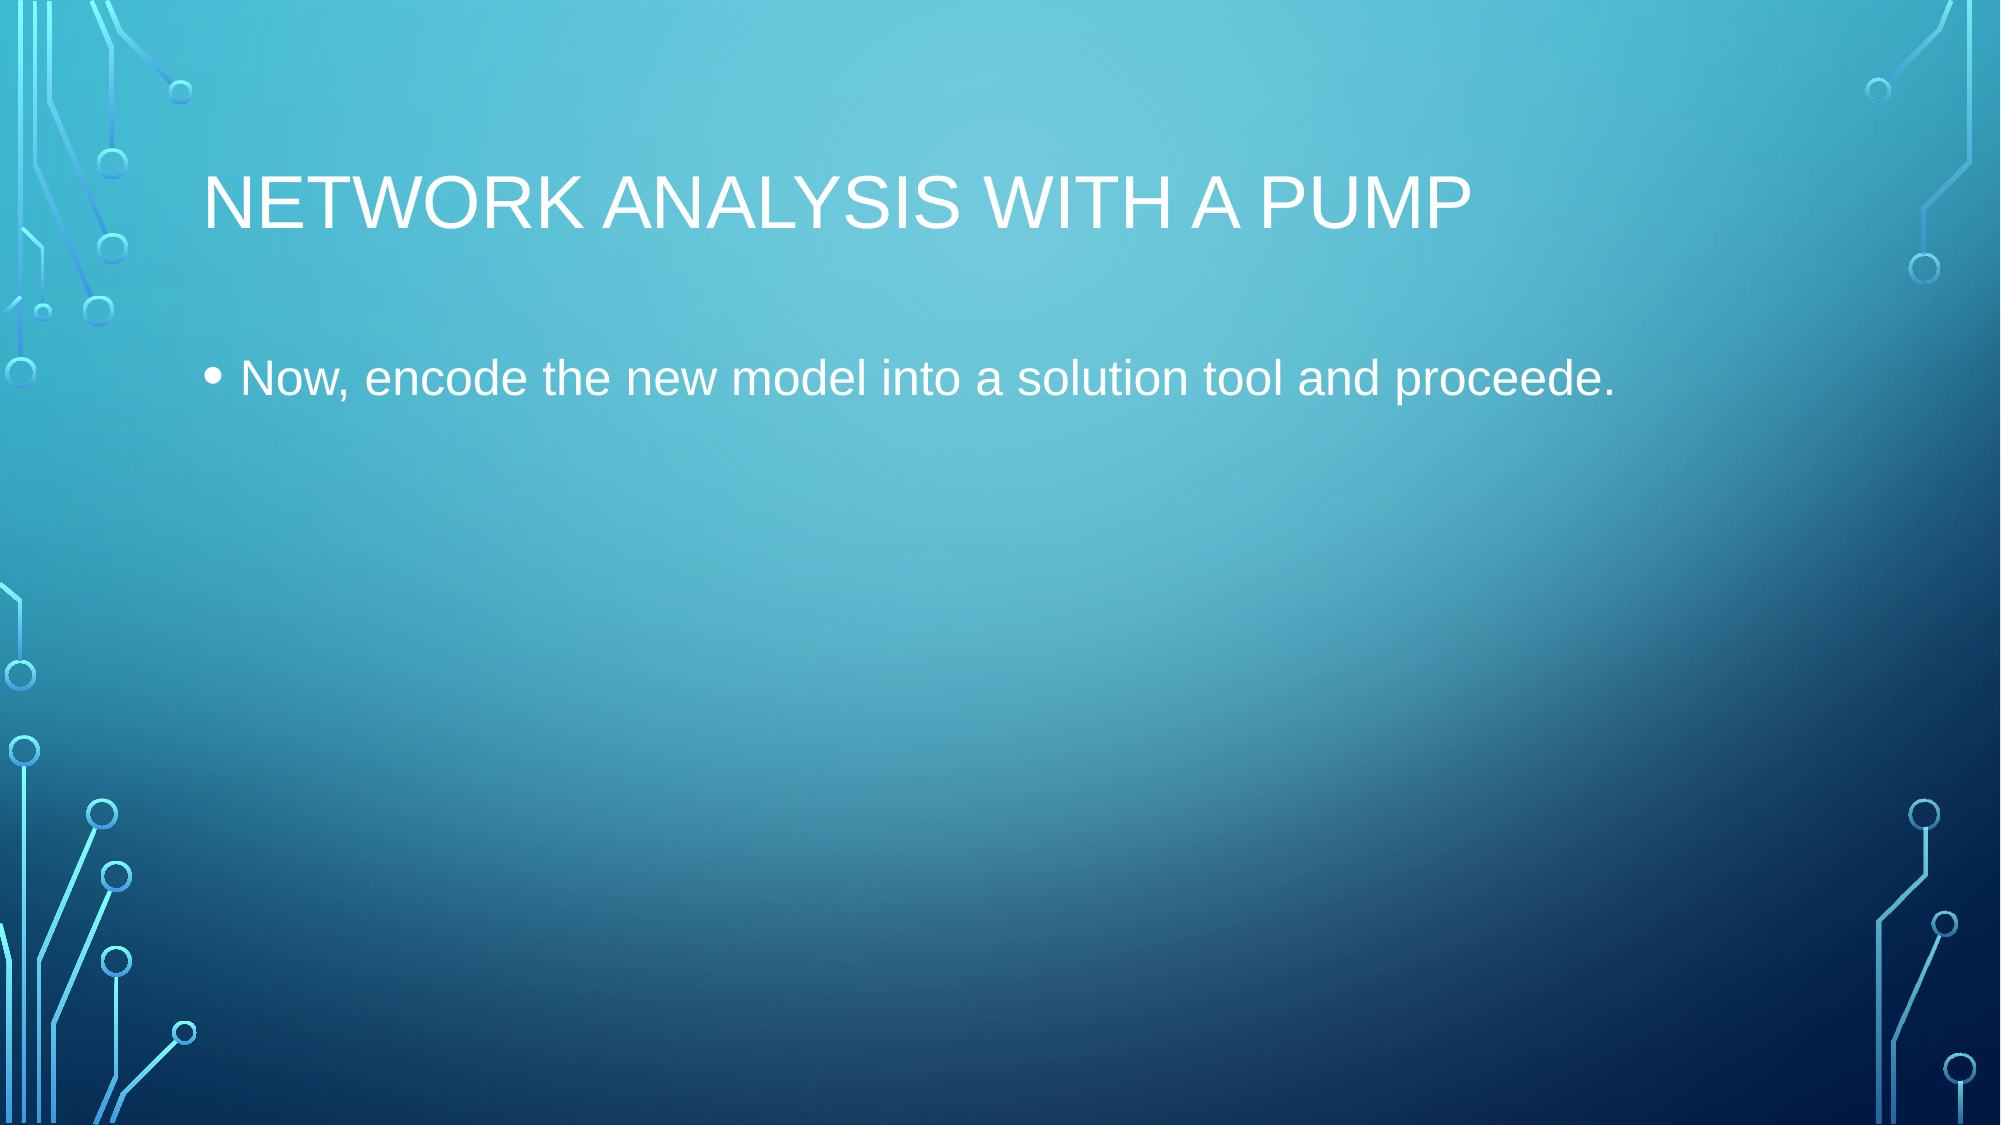

# Network analysis with a pump
Now, encode the new model into a solution tool and proceede.